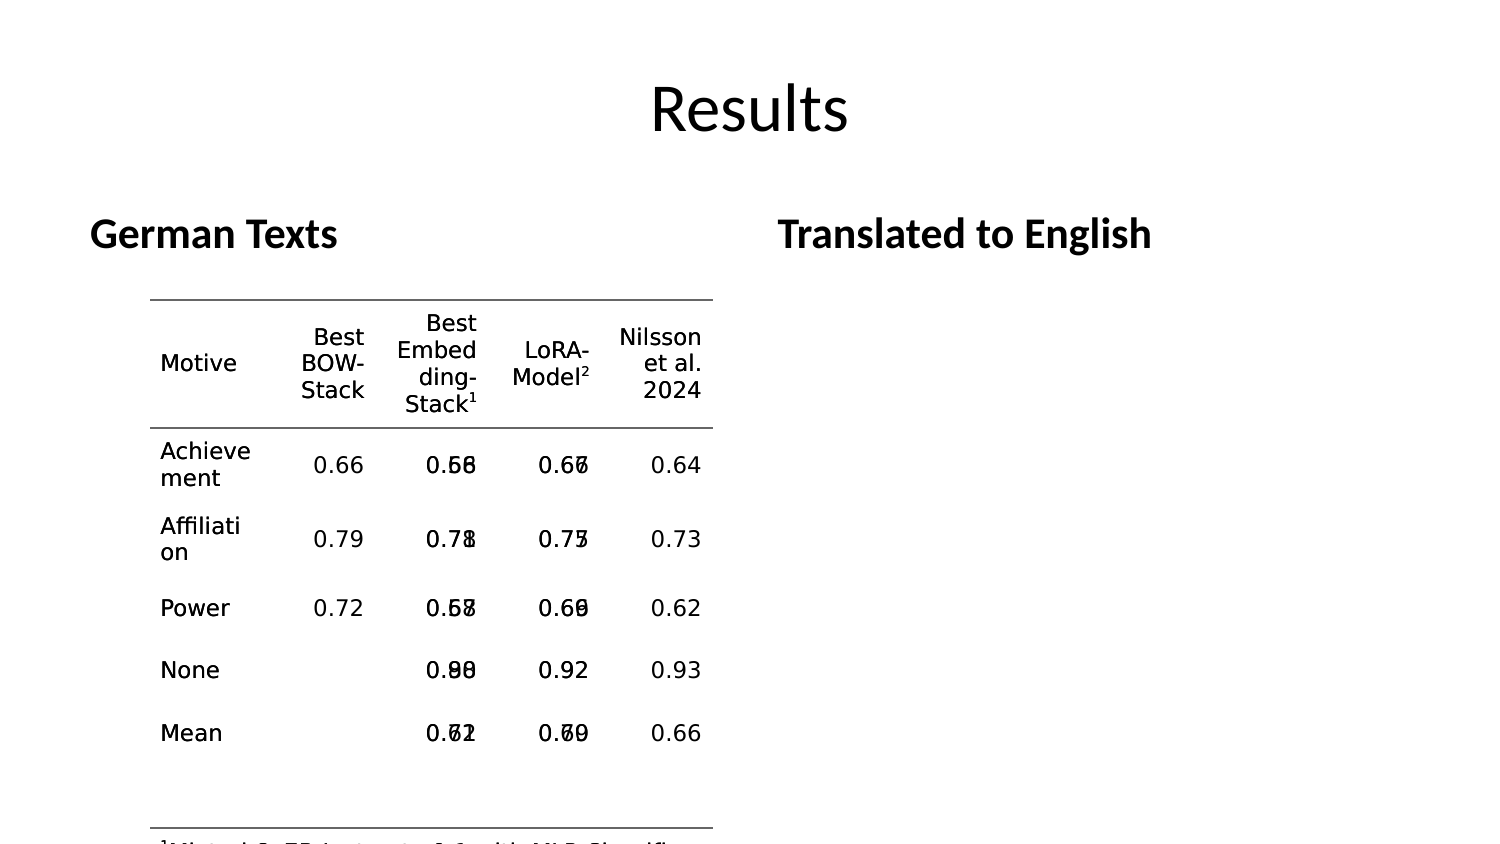

# Results
German Texts
Translated to English
| Motive | Best BOW-Stack | Best Embedding-Stack1 | LoRA-Model2 | Nilsson et al. 2024 |
| --- | --- | --- | --- | --- |
| Achievement | 0.66 | 0.66 | 0.67 |  |
| Affiliation | 0.79 | 0.78 | 0.77 |  |
| Power | 0.72 | 0.68 | 0.69 |  |
| None |  | 0.90 | 0.92 |  |
| Mean |  | 0.71 | 0.70 |  |
|  |  |  |  |  |
| 1Mixtral-8x7B-Instruct-v0.1 with MLP-Classifier |  |  |  |  |
| 2gemma-2b |  |  |  |  |
| Motive | Best BOW-Stack | Best Embedding-Stack1 | LoRA-Model2 | Nilsson et al. 2024 |
| --- | --- | --- | --- | --- |
| Achievement |  | 0.58 | 0.66 | 0.64 |
| Affiliation |  | 0.71 | 0.75 | 0.73 |
| Power |  | 0.57 | 0.66 | 0.62 |
| None |  | 0.88 | 0.92 | 0.93 |
| Mean |  | 0.62 | 0.69 | 0.66 |
|  |  |  |  |  |
| 1Mixtral-8x7B-Instruct-v0.1 with MLP-Classifier |  |  |  |  |
| 2gemma-2b |  |  |  |  |